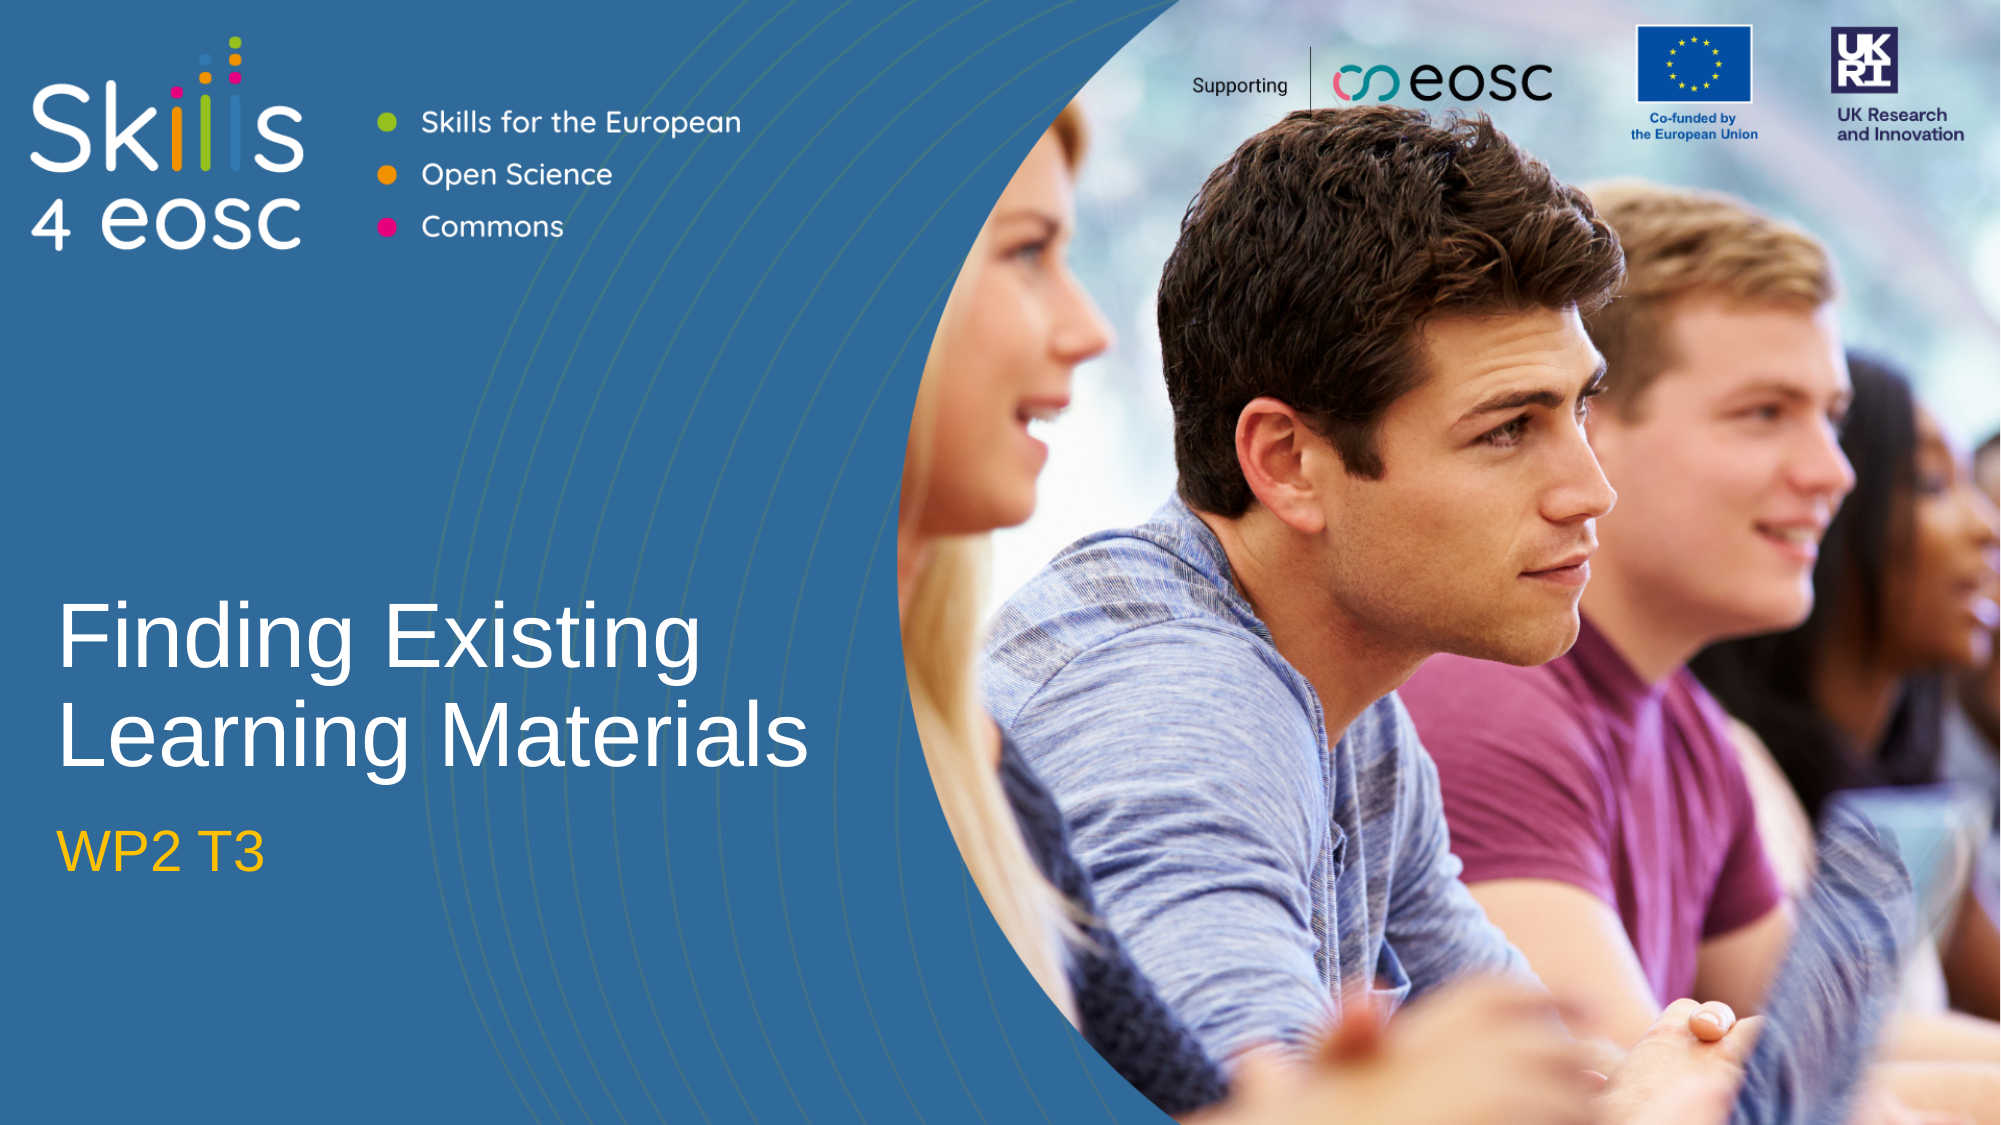

# Finding Existing Learning Materials
WP2 T3